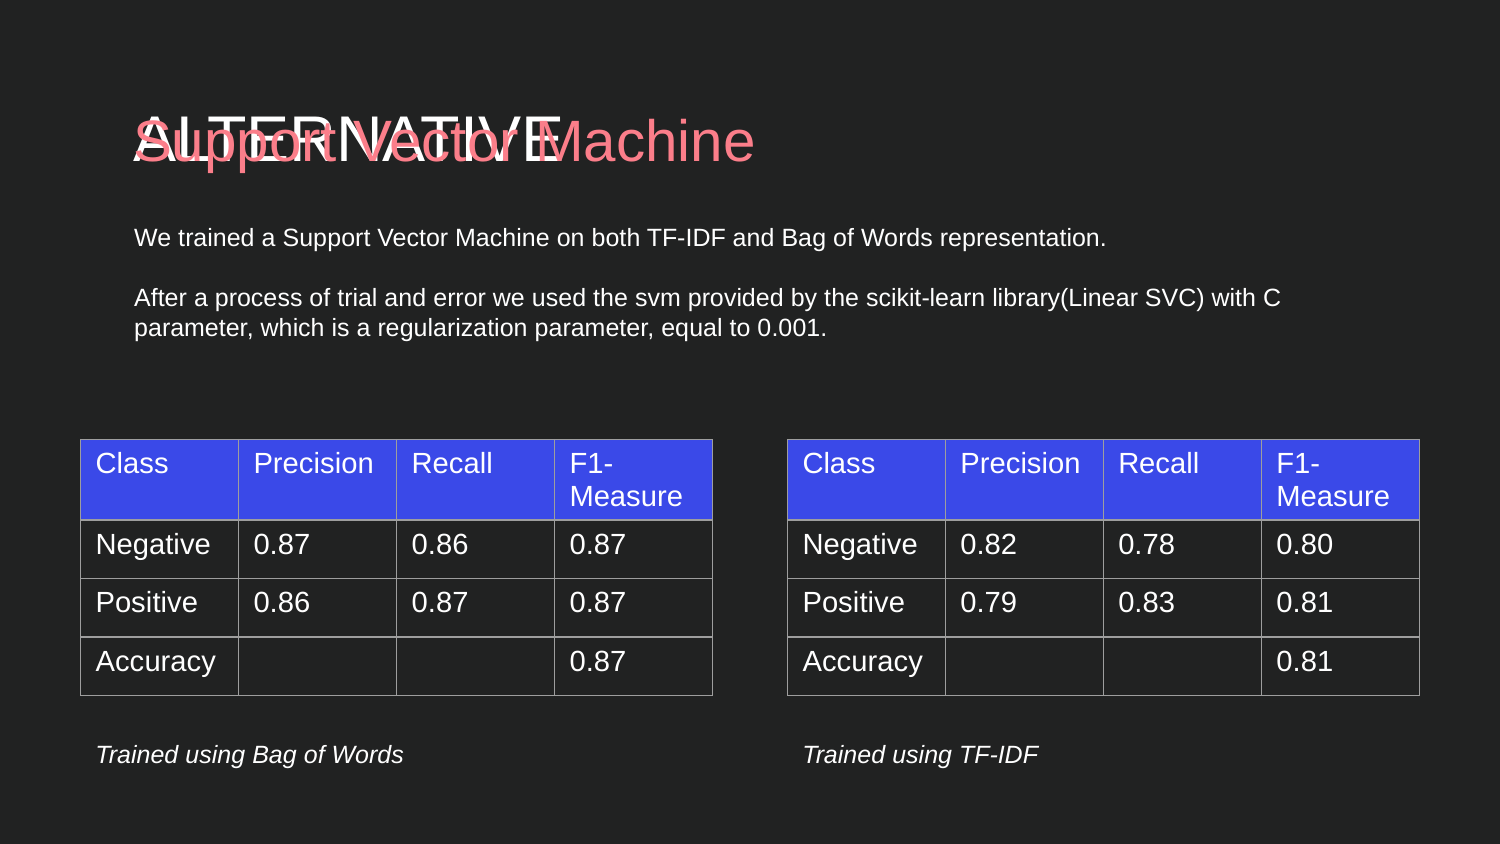

ALTERNATIVE
# Support Vector Machine
We trained a Support Vector Machine on both TF-IDF and Bag of Words representation.

After a process of trial and error we used the svm provided by the scikit-learn library(Linear SVC) with C parameter, which is a regularization parameter, equal to 0.001.

| Class | Precision | Recall | F1-Measure |
| --- | --- | --- | --- |
| Negative | 0.87 | 0.86 | 0.87 |
| Positive | 0.86 | 0.87 | 0.87 |
| Accuracy |  |  | 0.87 |
| Class | Precision | Recall | F1-Measure |
| --- | --- | --- | --- |
| Negative | 0.82 | 0.78 | 0.80 |
| Positive | 0.79 | 0.83 | 0.81 |
| Accuracy |  |  | 0.81 |
Trained using TF-IDF
Trained using Bag of Words